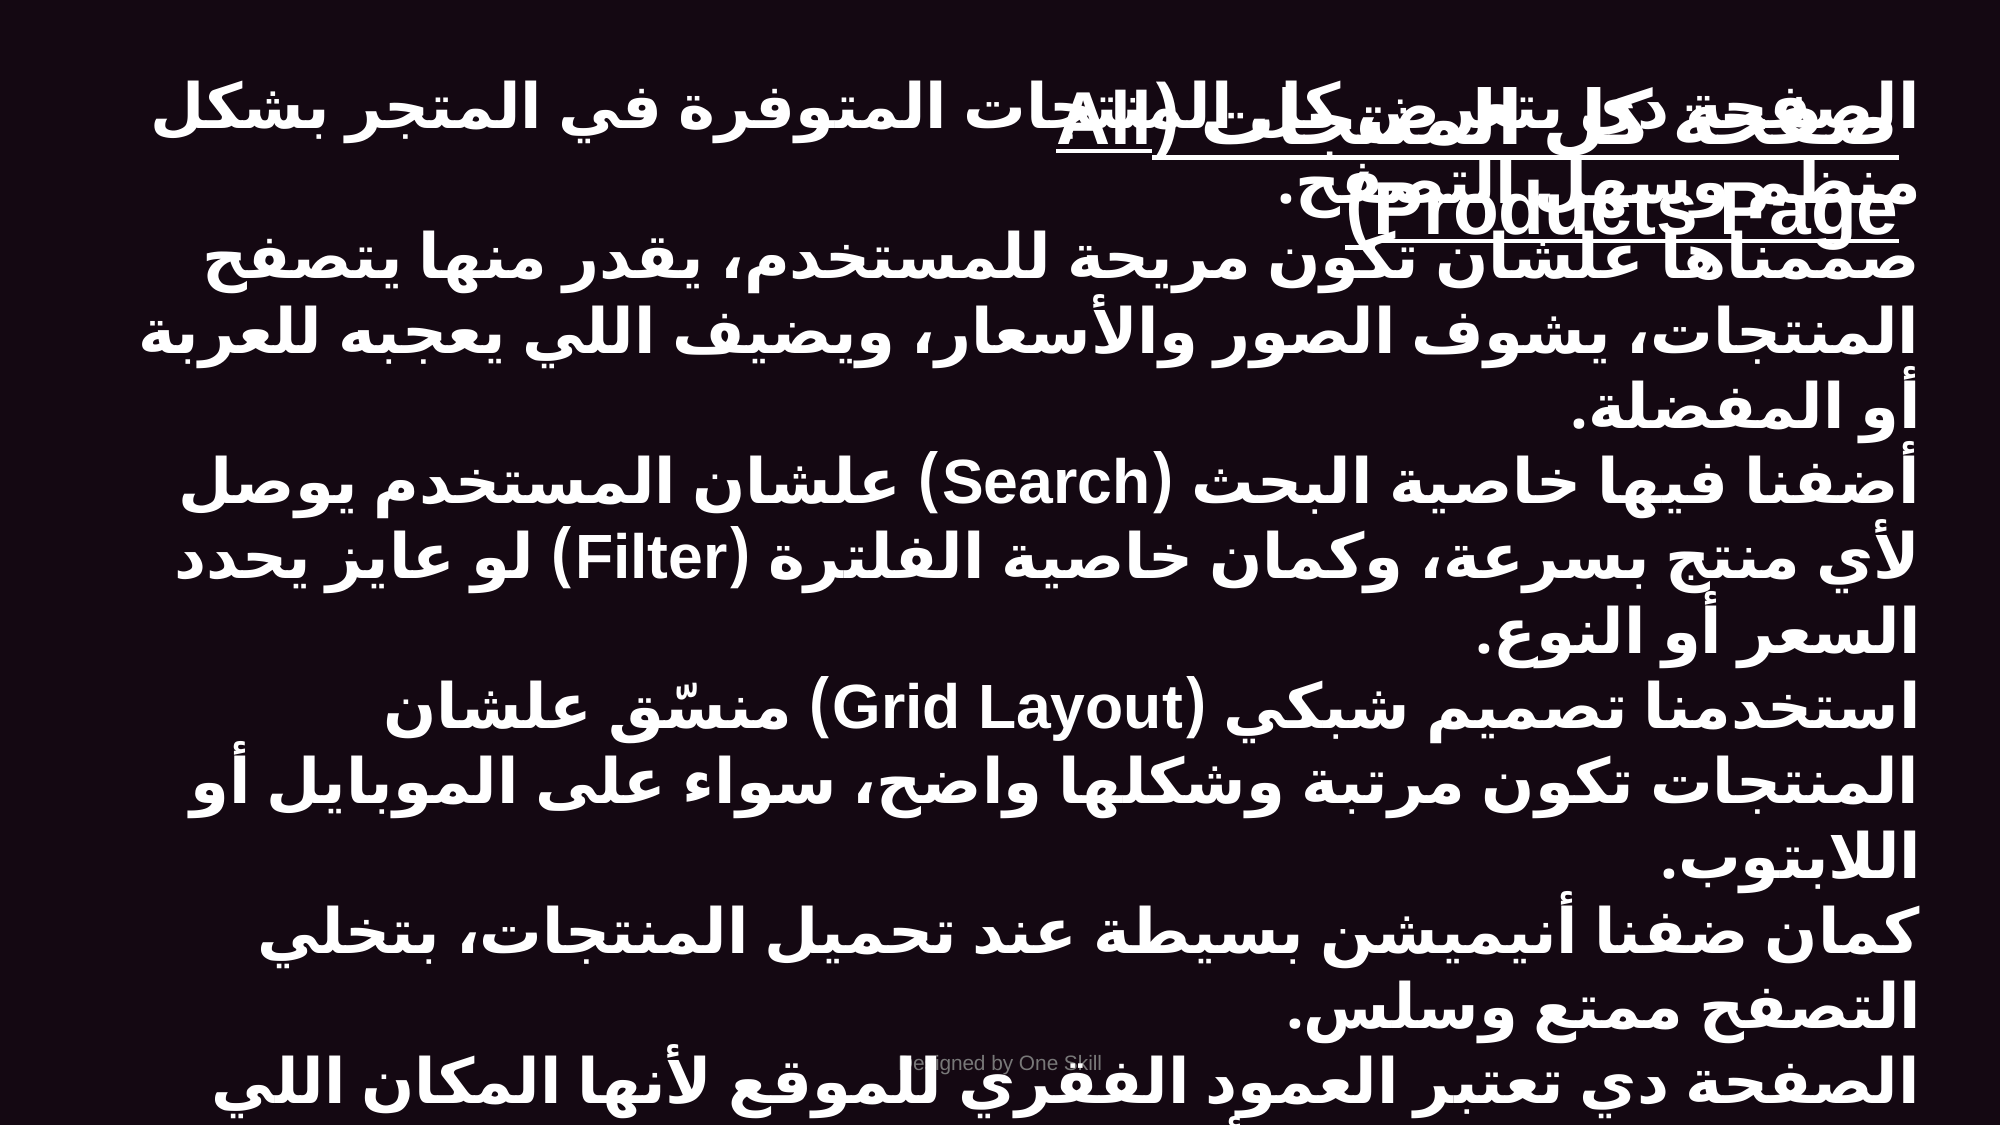

صفحة كل المنتجات (All Products Page)
الصفحة دي بتعرض كل المنتجات المتوفرة في المتجر بشكل منظم وسهل التصفح.
صممناها علشان تكون مريحة للمستخدم، يقدر منها يتصفح المنتجات، يشوف الصور والأسعار، ويضيف اللي يعجبه للعربة أو المفضلة.
أضفنا فيها خاصية البحث (Search) علشان المستخدم يوصل لأي منتج بسرعة، وكمان خاصية الفلترة (Filter) لو عايز يحدد السعر أو النوع.
استخدمنا تصميم شبكي (Grid Layout) منسّق علشان المنتجات تكون مرتبة وشكلها واضح، سواء على الموبايل أو اللابتوب.
كمان ضفنا أنيميشن بسيطة عند تحميل المنتجات، بتخلي التصفح ممتع وسلس.
الصفحة دي تعتبر العمود الفقري للموقع لأنها المكان اللي المستخدم بيقضي فيه أغلب وقته وهو بيدور ويشتري.
Designed by One Skill